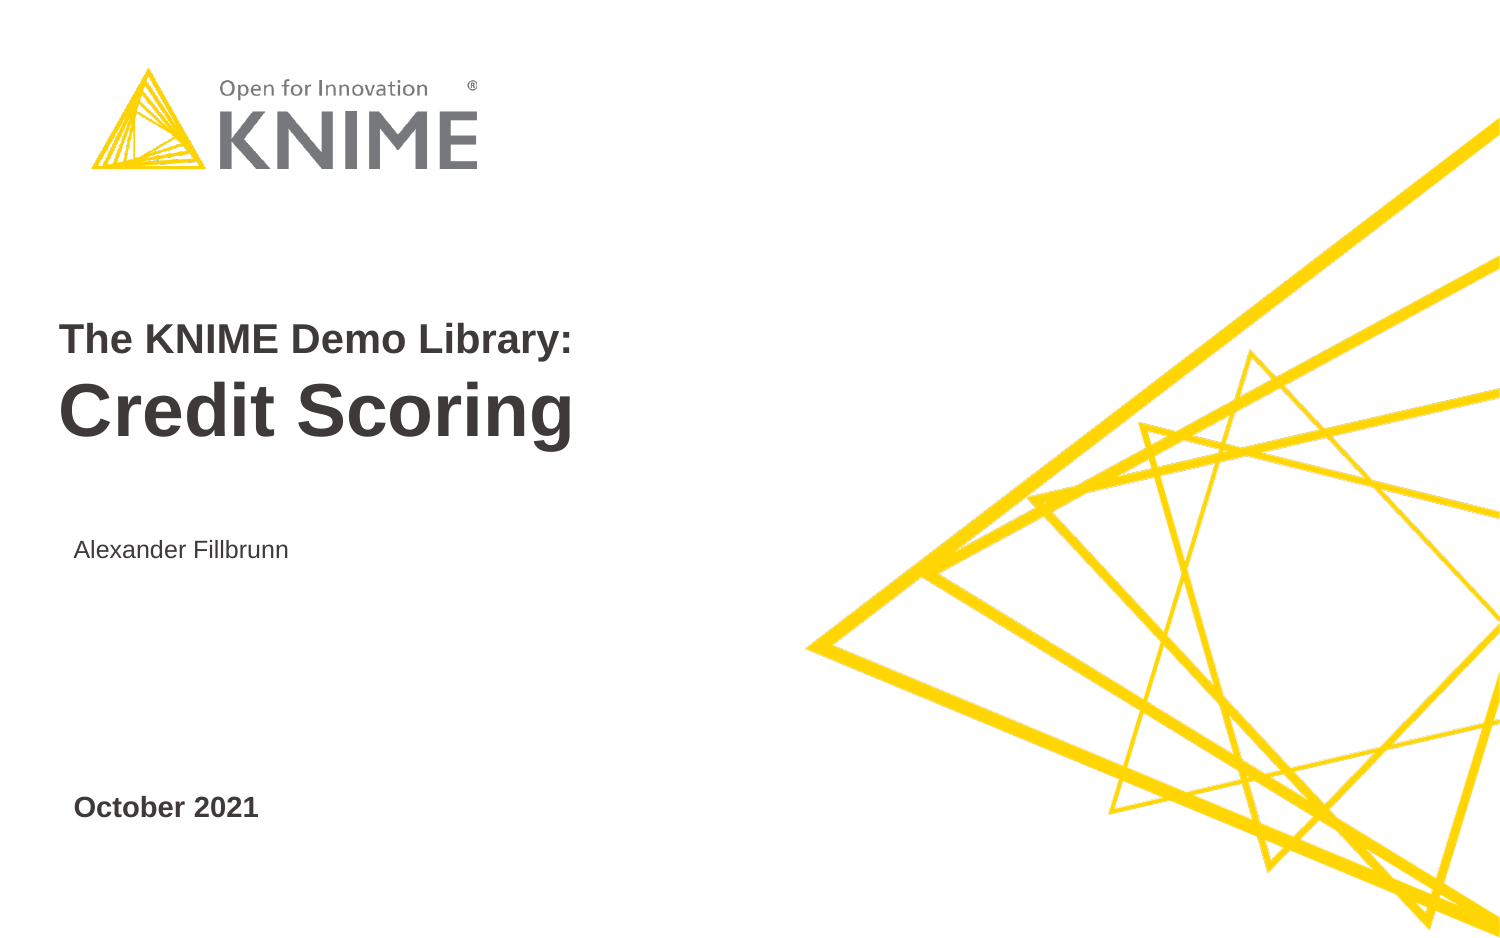

# The KNIME Demo Library: Credit Scoring
Alexander Fillbrunn

October 2021